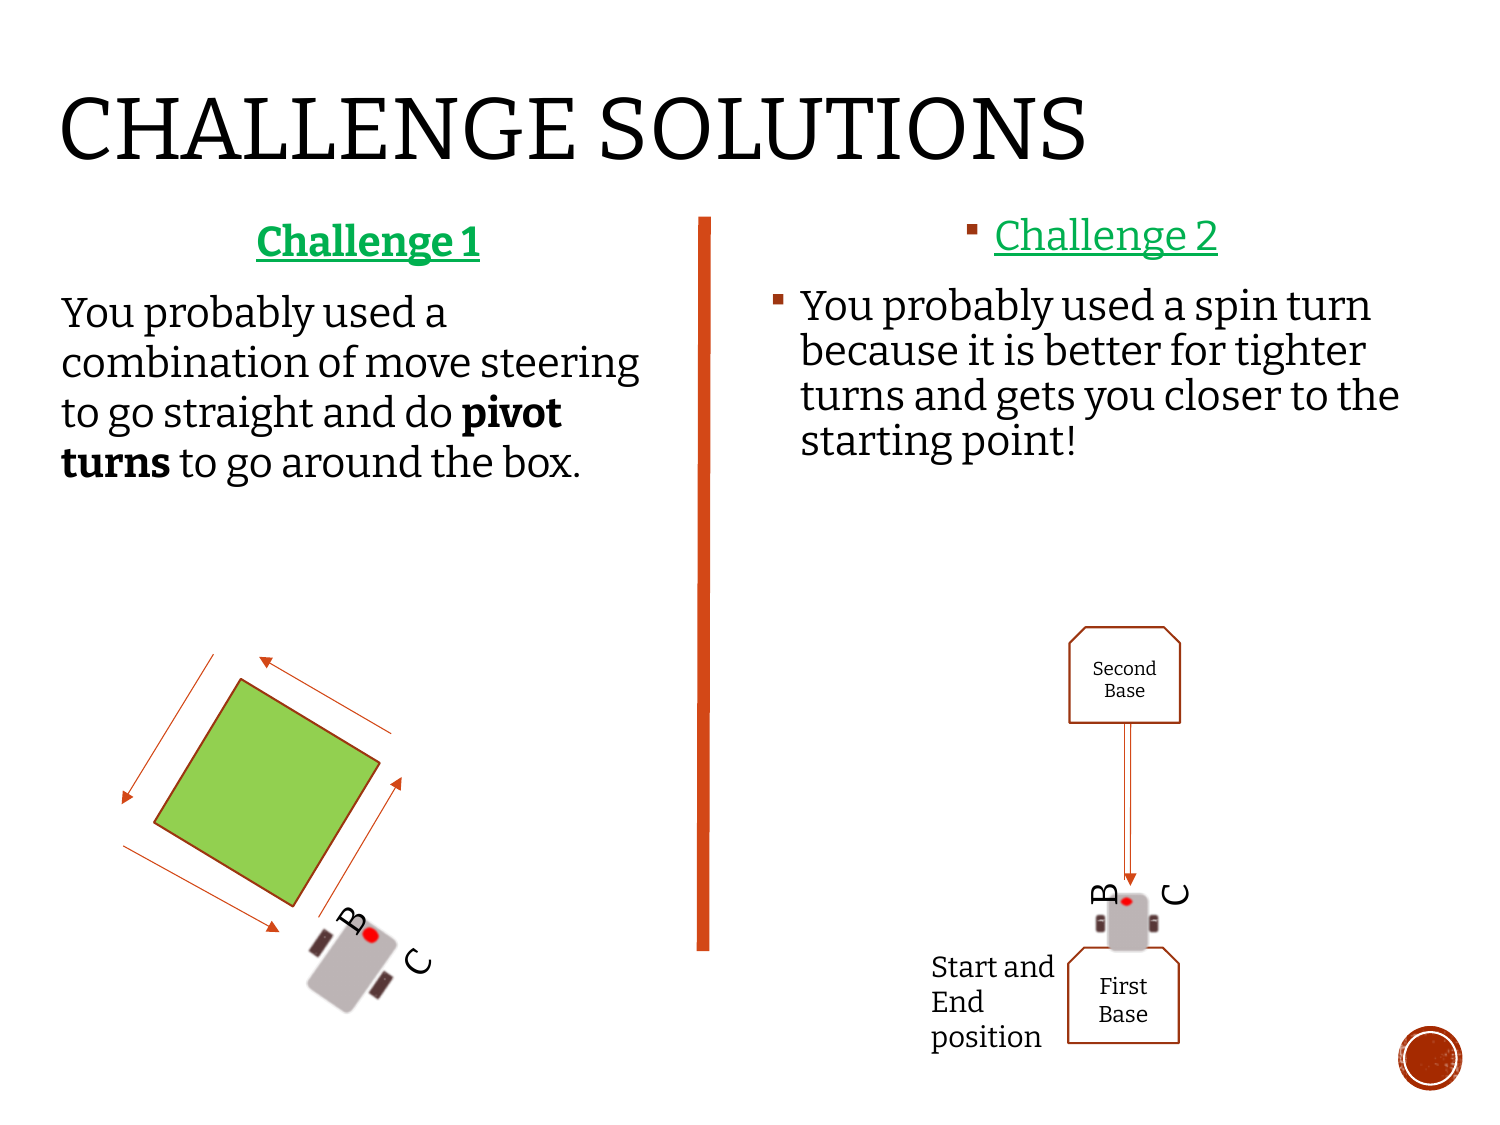

# CHALLENGE SOLUTIONS
Challenge 1
You probably used a combination of move steering to go straight and do pivot turns to go around the box.
Challenge 2
You probably used a spin turn because it is better for tighter turns and gets you closer to the starting point!
Second Base
B

C
Start and End position
First Base

B

C